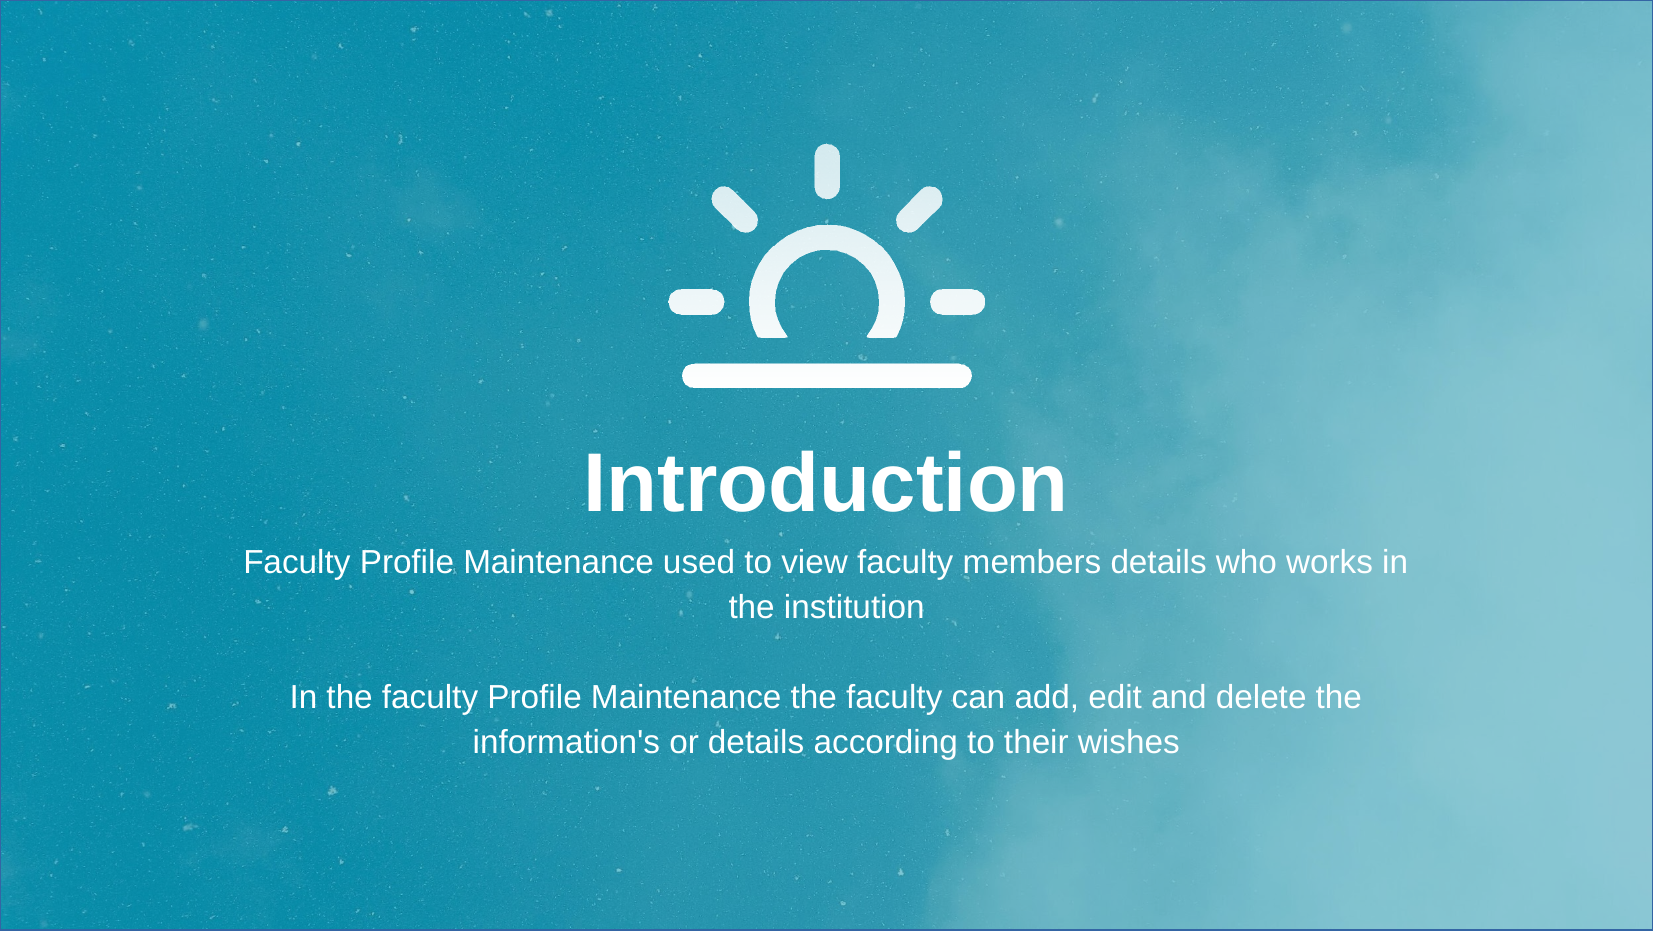

Introduction
Faculty Profile Maintenance used to view faculty members details who works in the institution

In the faculty Profile Maintenance the faculty can add, edit and delete the information's or details according to their wishes